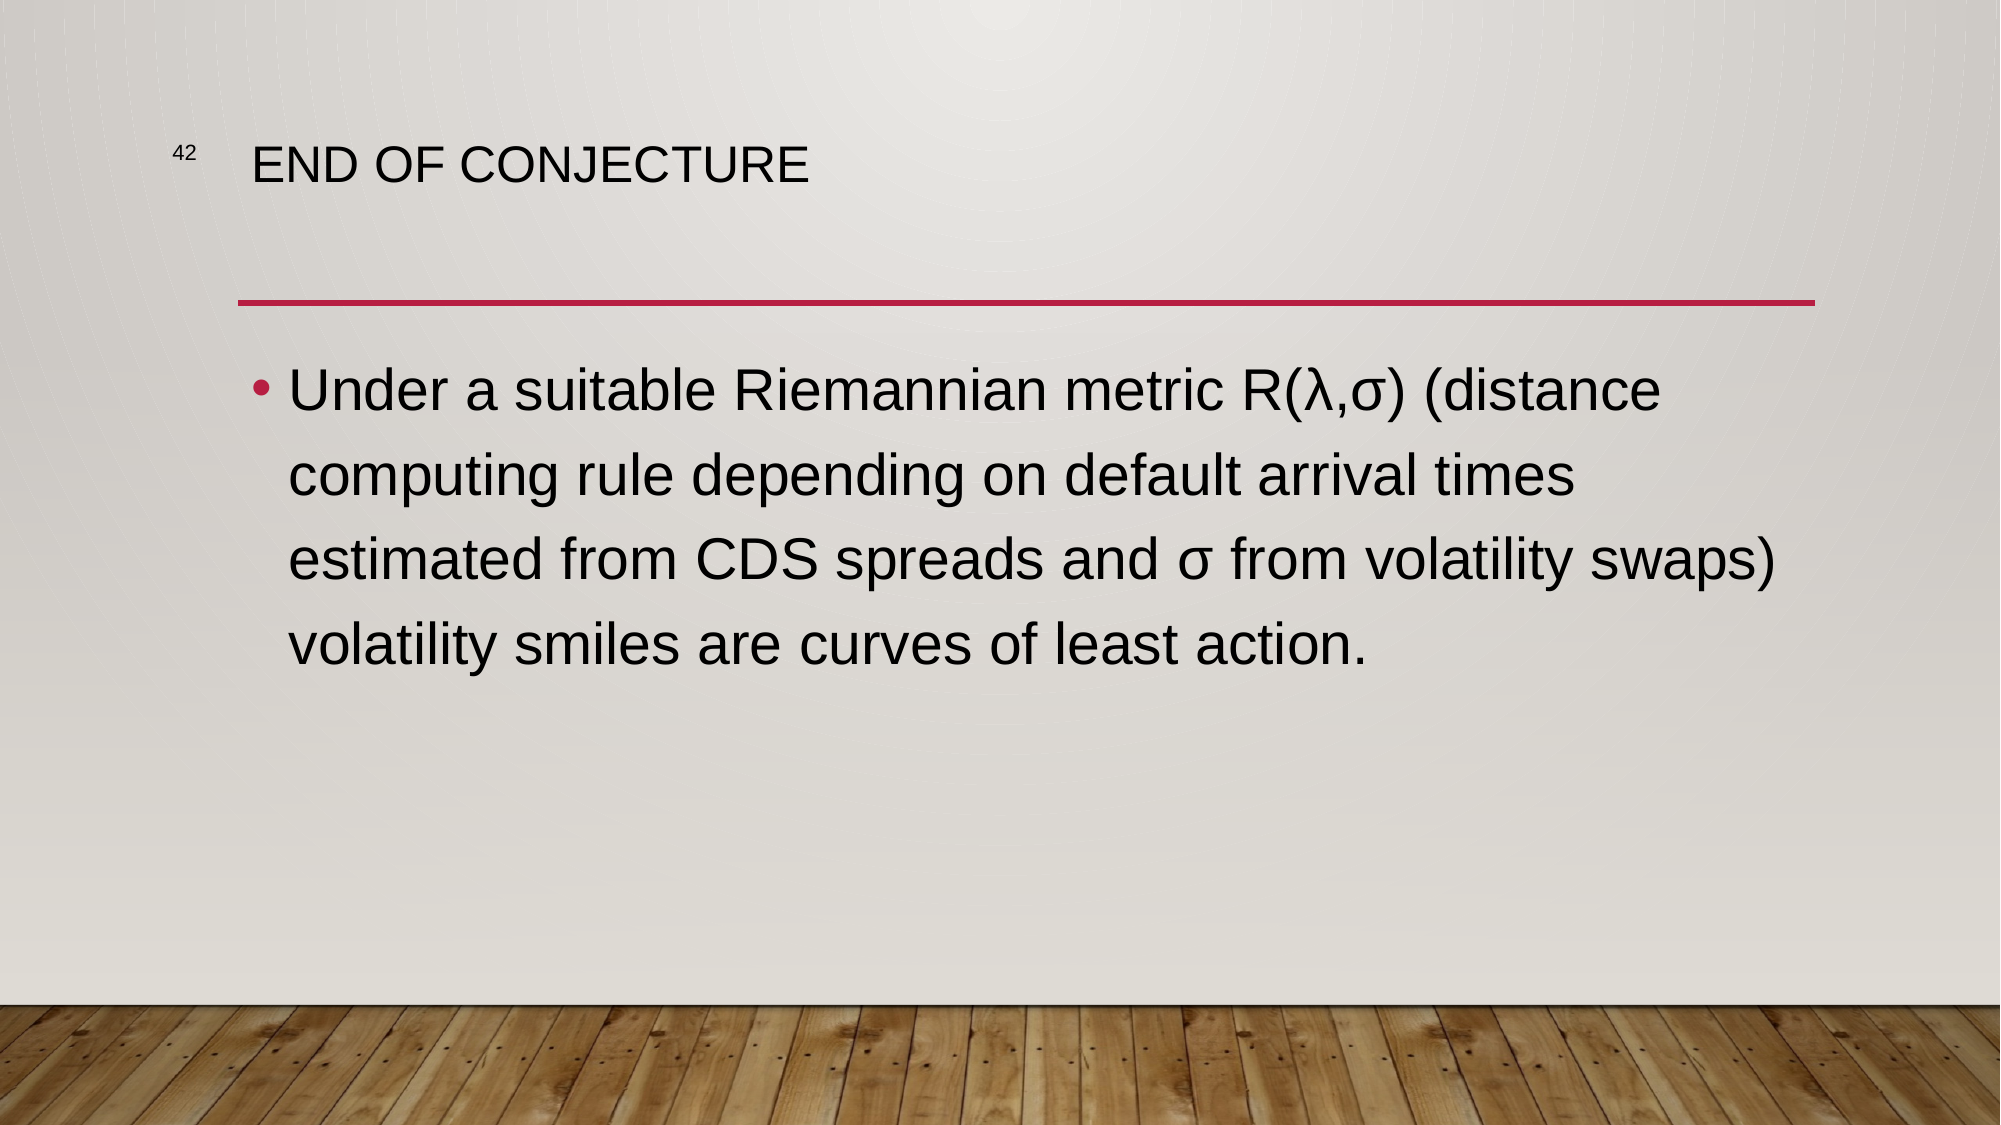

42
# End of Conjecture
Under a suitable Riemannian metric R(λ,σ) (distance computing rule depending on default arrival times estimated from CDS spreads and σ from volatility swaps) volatility smiles are curves of least action.